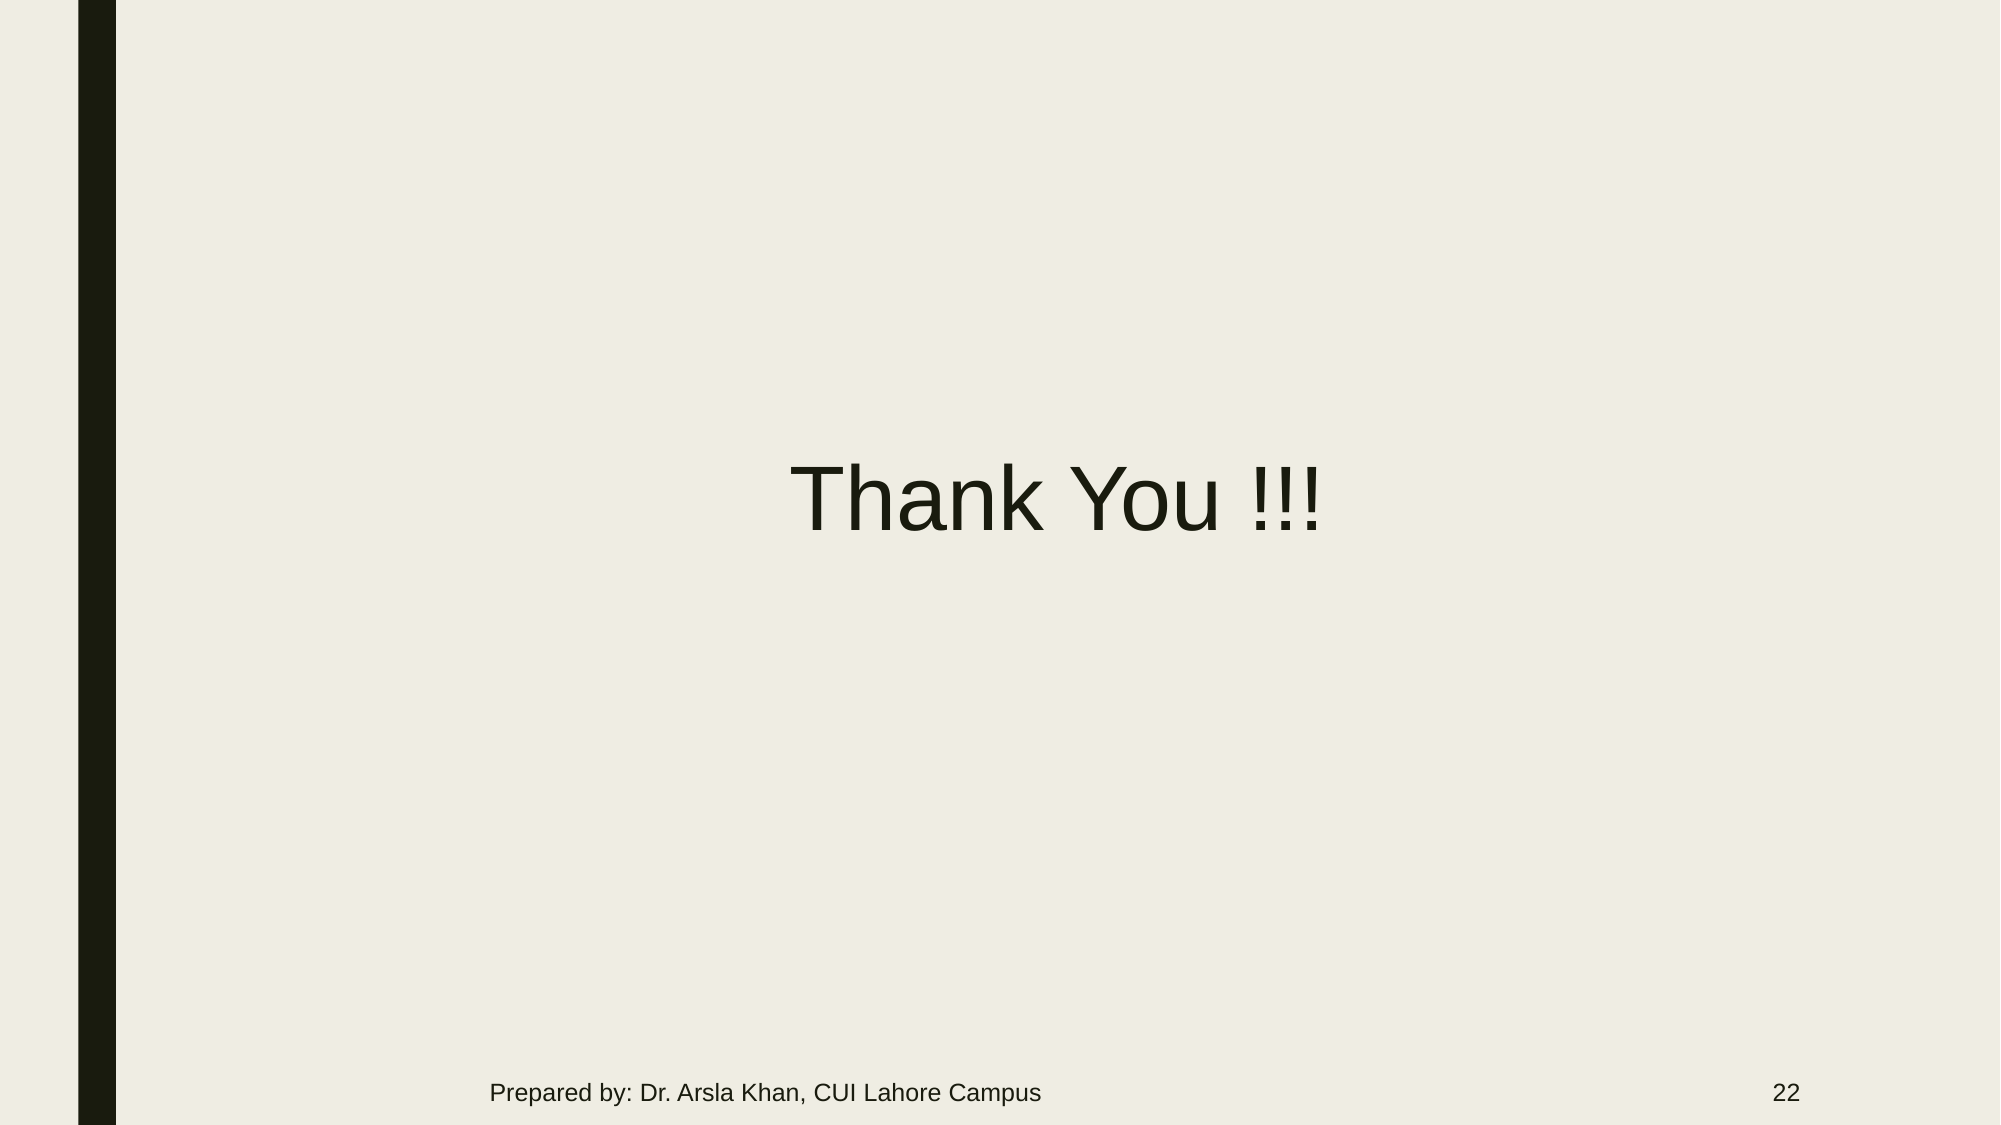

# Thank You !!!
Prepared by: Dr. Arsla Khan, CUI Lahore Campus
22